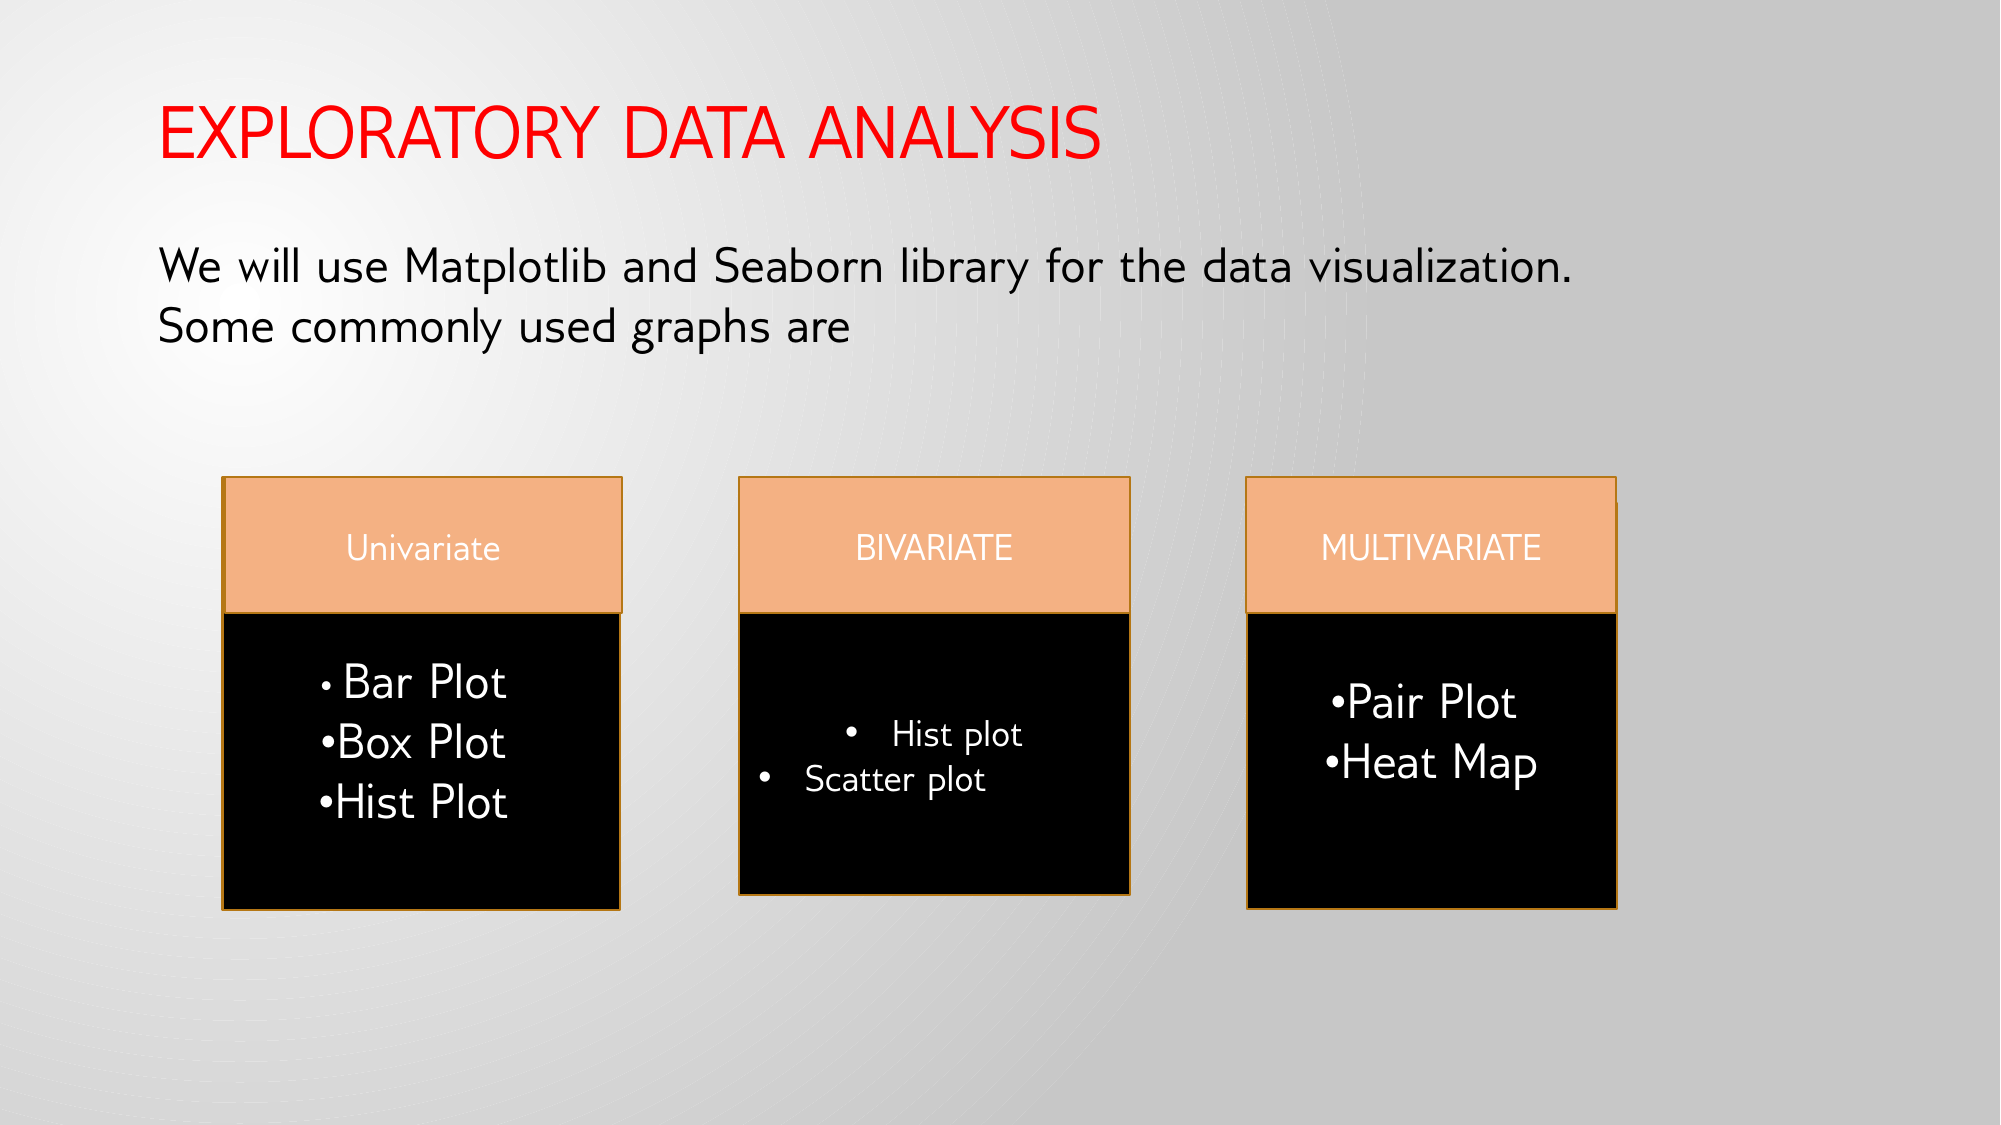

EXPLORATORY DATA ANALYSIS
We will use Matplotlib and Seaborn library for the data visualization.
Some commonly used graphs are

• Bar Plot
•Box Plot
•Hist Plot
Univariate
BIVARIATE
MULTIVARIATE

•Pair Plot
•Heat Map
Hist plot
Scatter plot